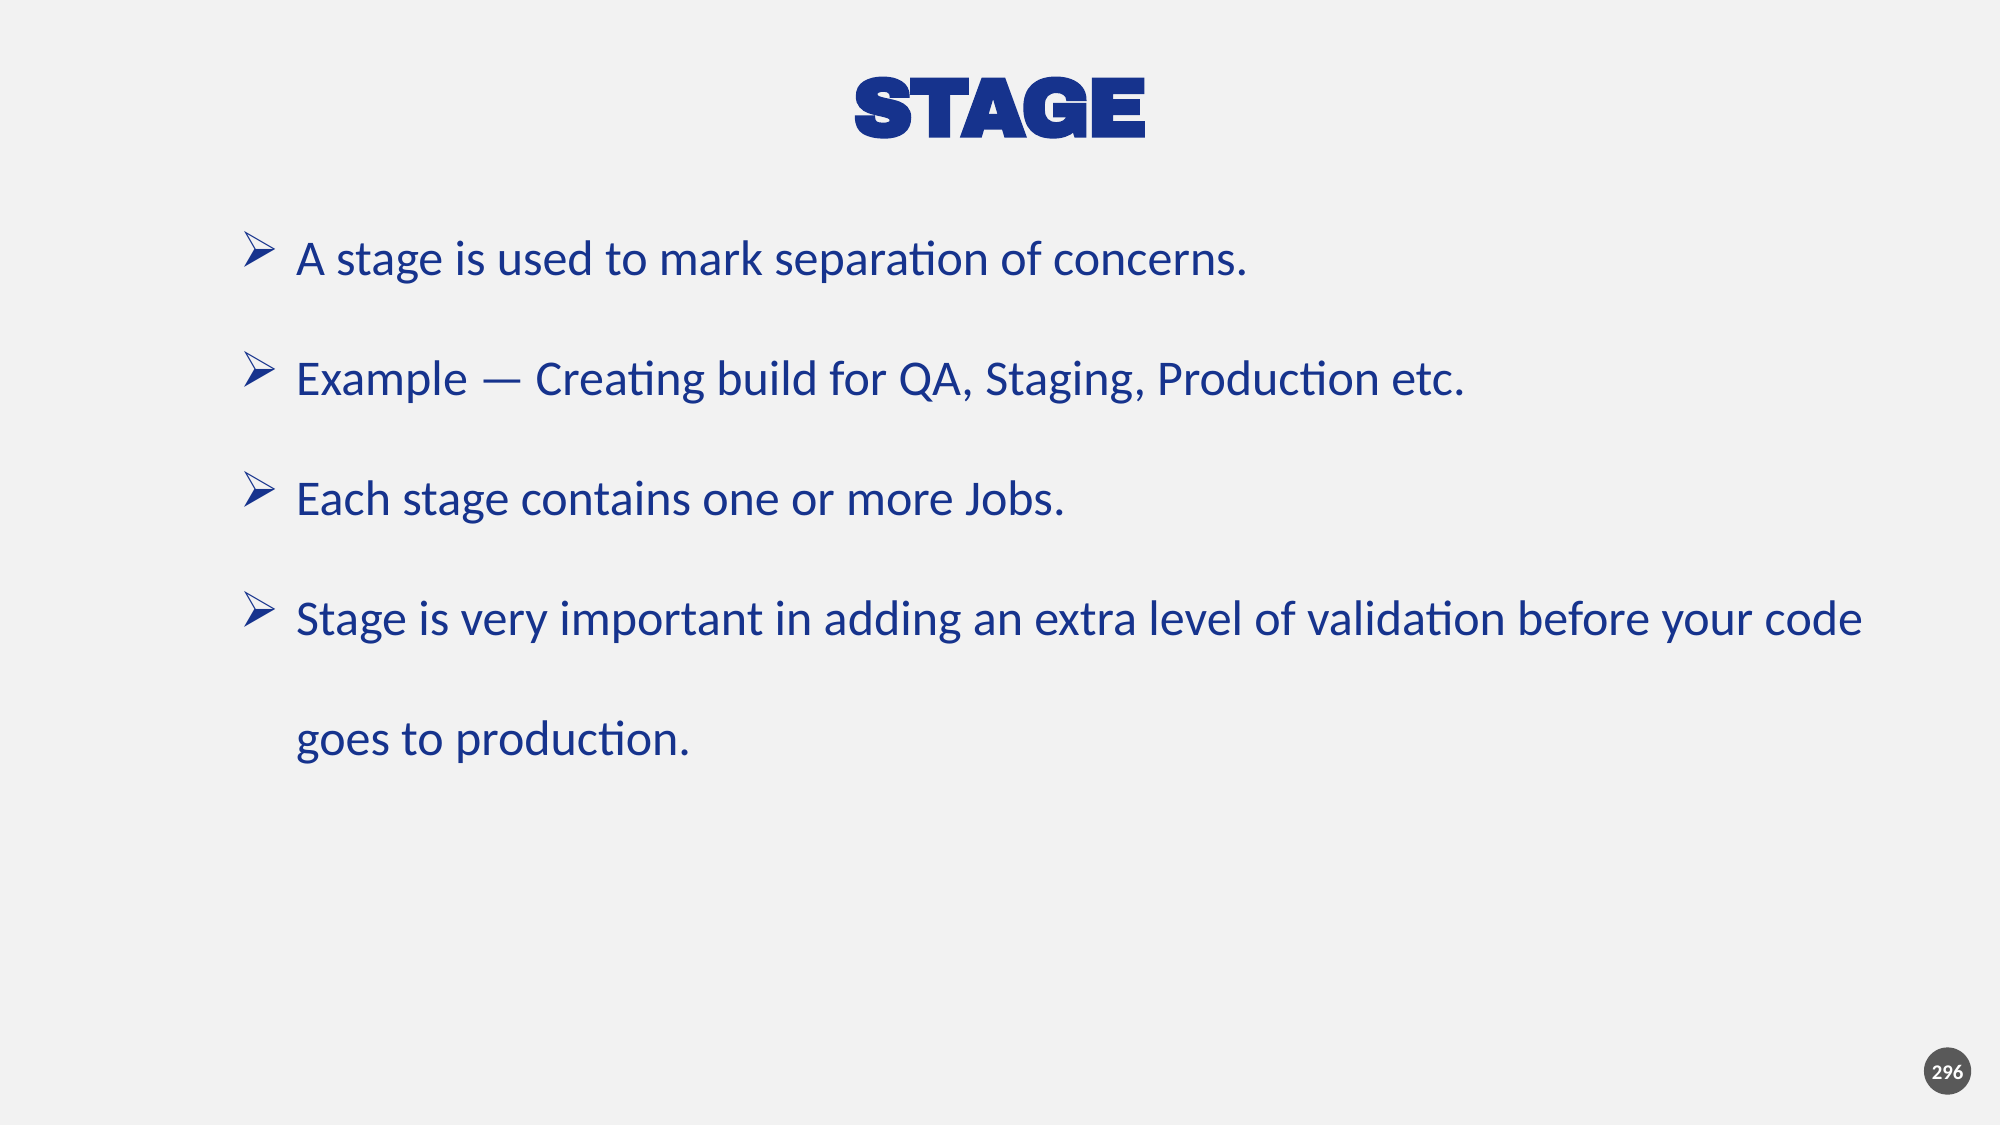

STAGE
A stage is used to mark separation of concerns.
Example — Creating build for QA, Staging, Production etc.
Each stage contains one or more Jobs.
Stage is very important in adding an extra level of validation before your code goes to production.
296